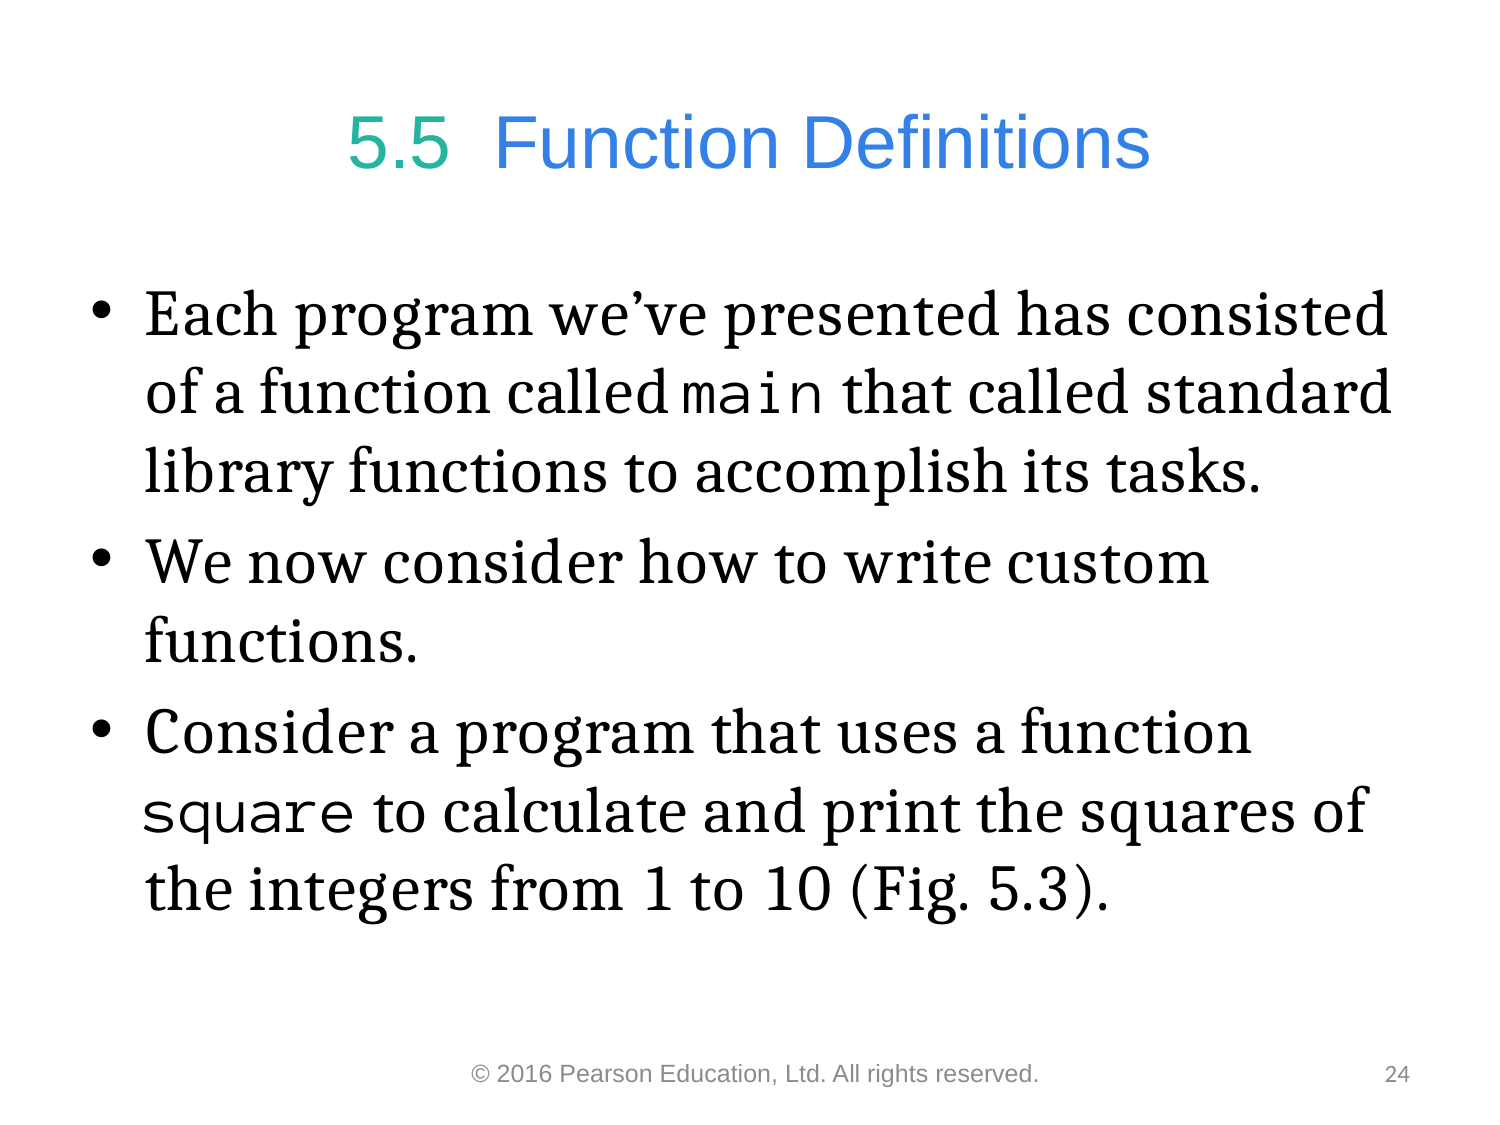

# 5.5  Function Definitions
Each program we’ve presented has consisted of a function called main that called standard library functions to accomplish its tasks.
We now consider how to write custom functions.
Consider a program that uses a function square to calculate and print the squares of the integers from 1 to 10 (Fig. 5.3).
© 2016 Pearson Education, Ltd. All rights reserved.
24